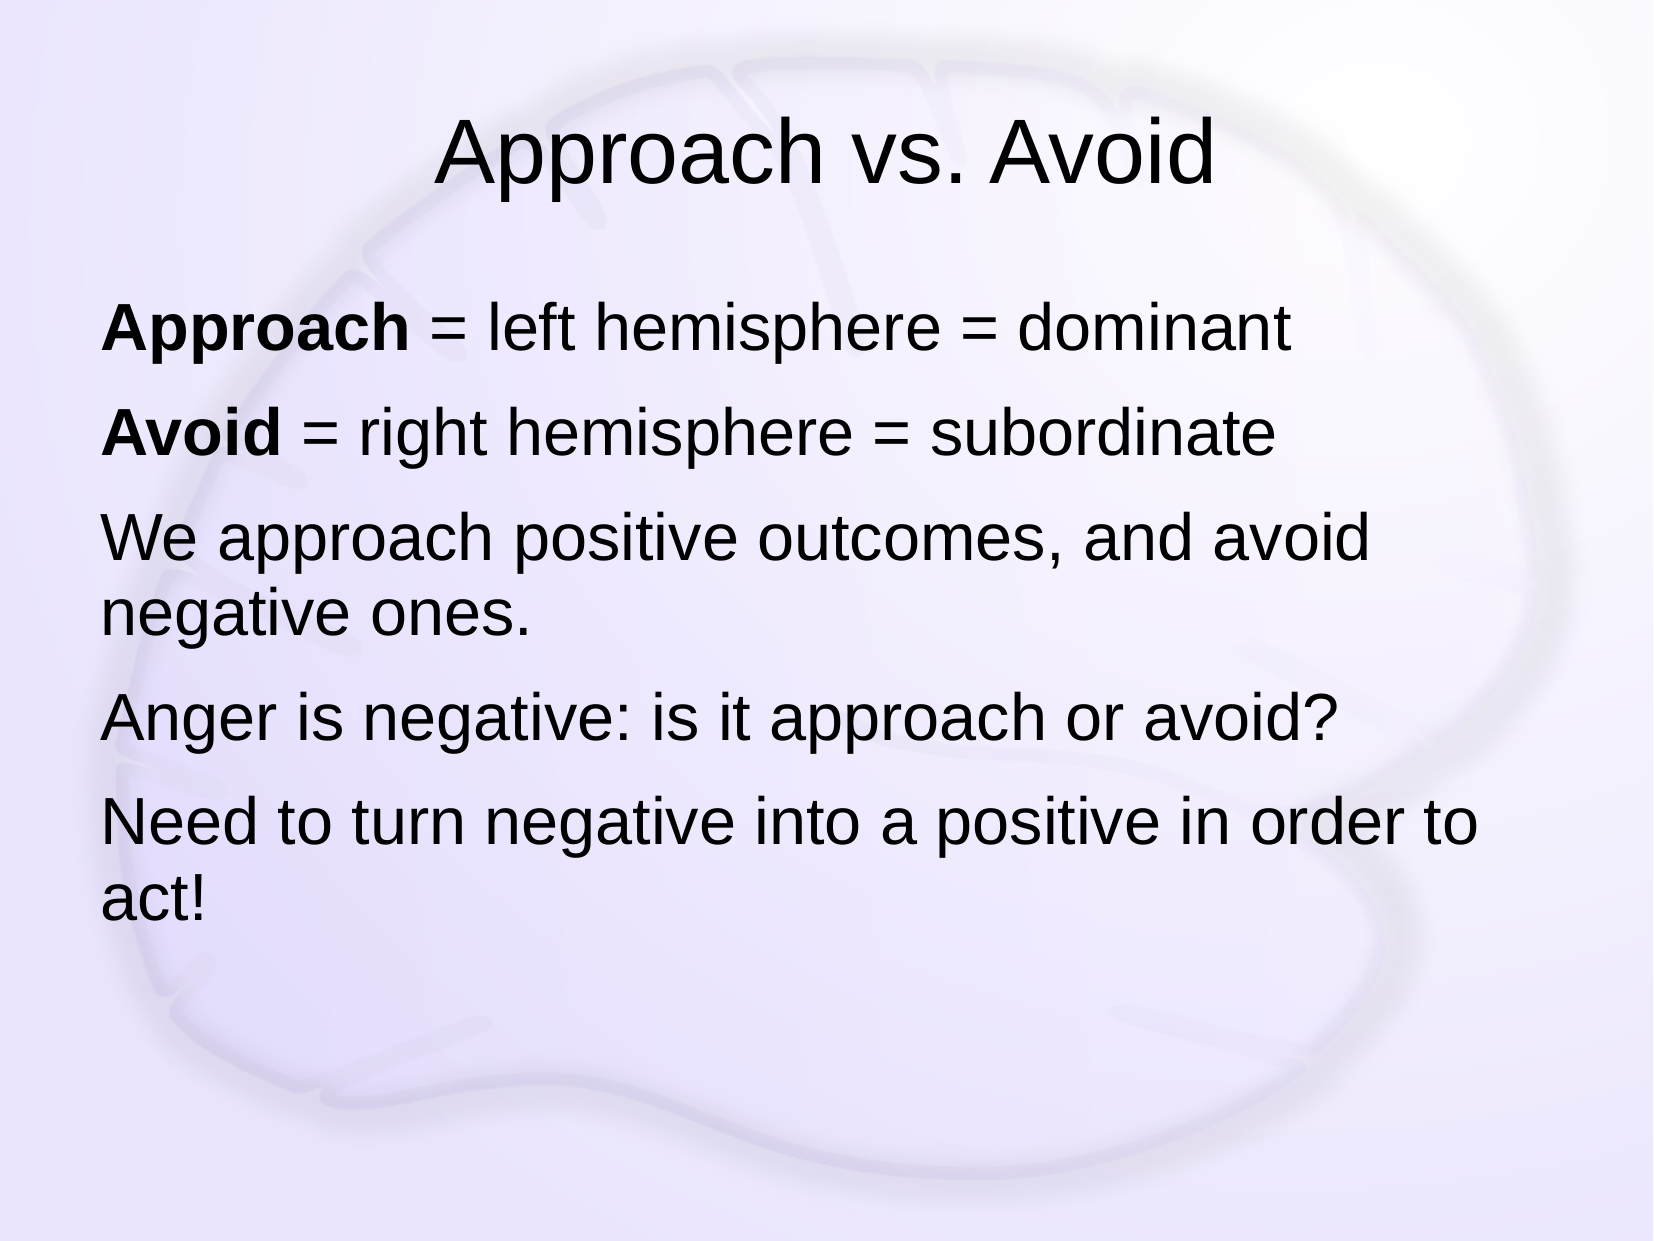

# Approach vs. Avoid
Approach = left hemisphere = dominant
Avoid = right hemisphere = subordinate
We approach positive outcomes, and avoid negative ones.
Anger is negative: is it approach or avoid?
Need to turn negative into a positive in order to act!